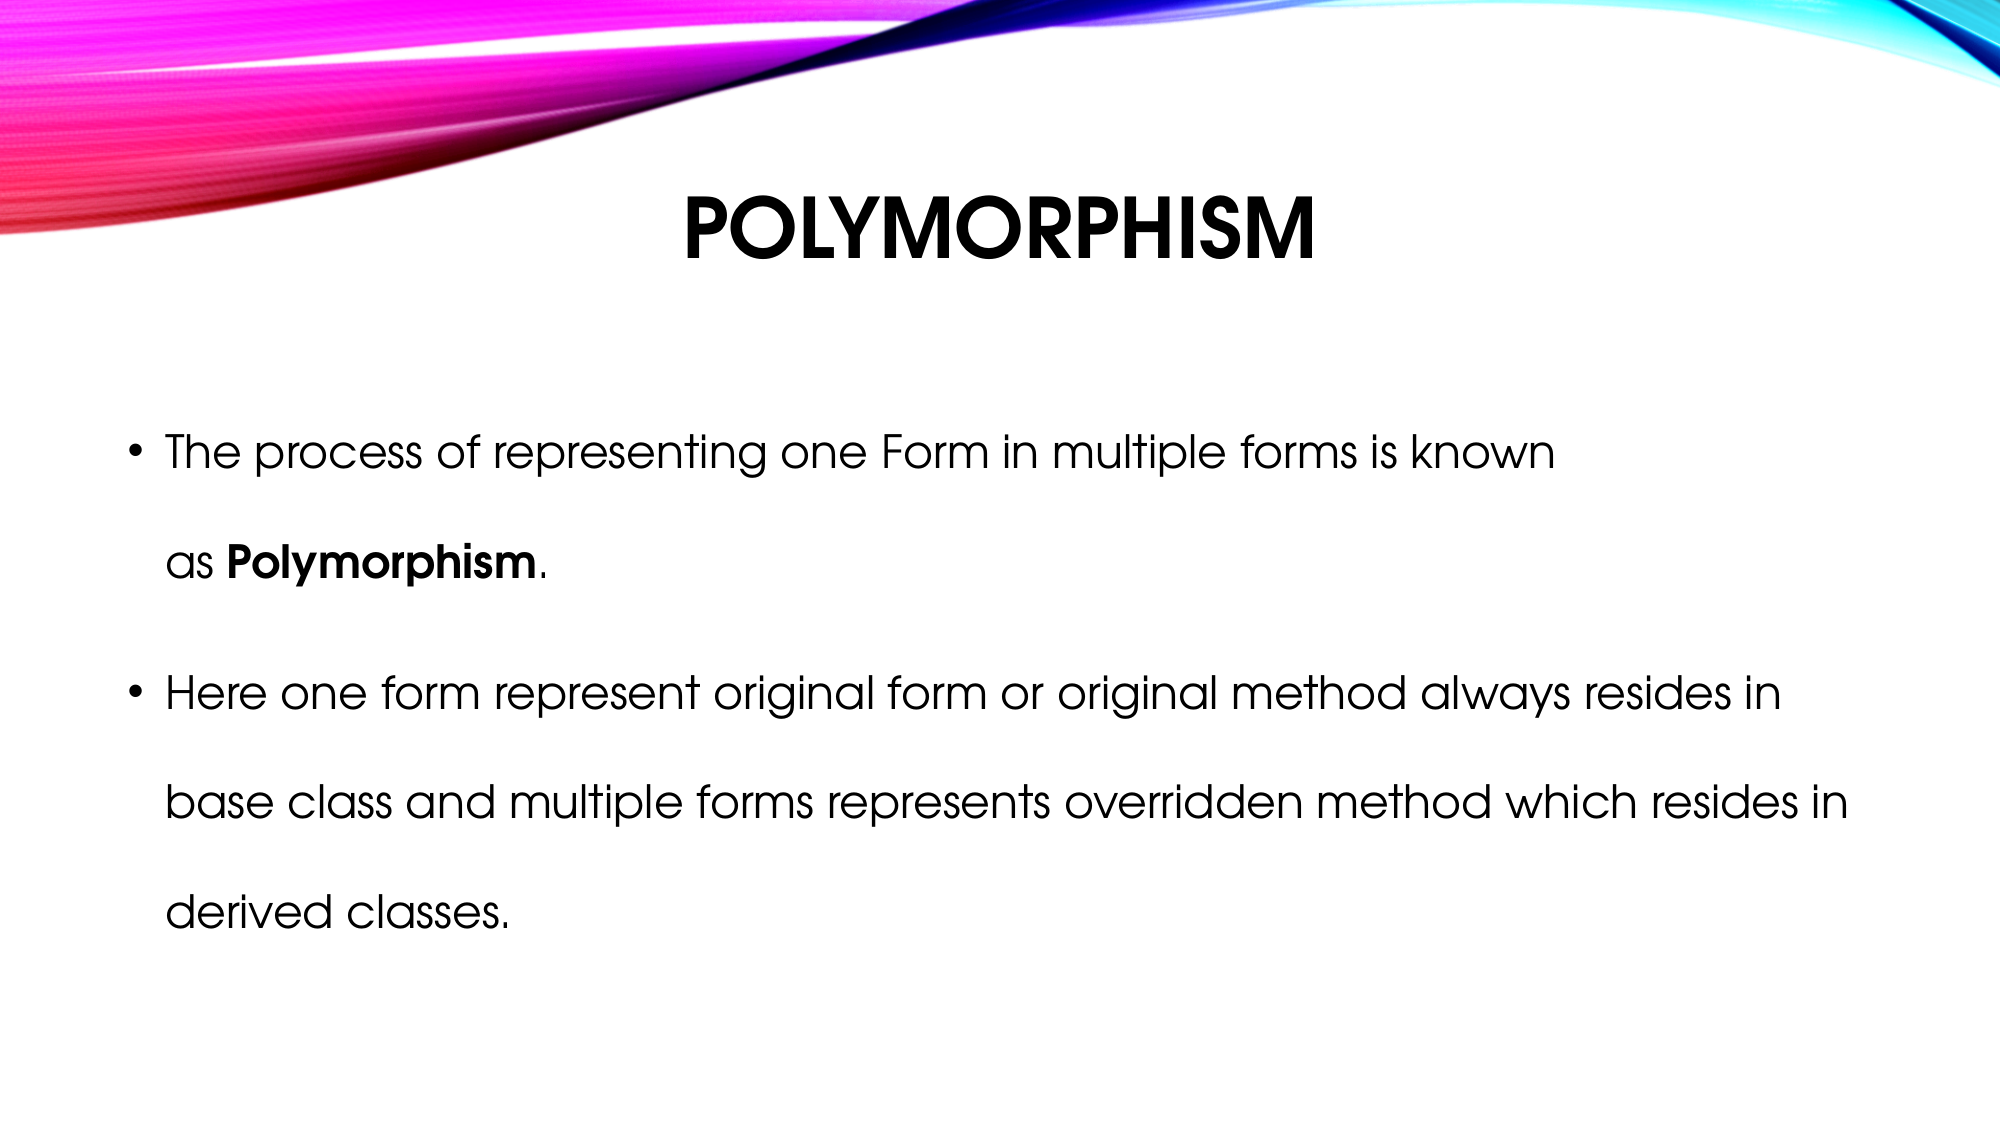

# POLYMORPHISM
The process of representing one Form in multiple forms is known as Polymorphism.
Here one form represent original form or original method always resides in base class and multiple forms represents overridden method which resides in derived classes.